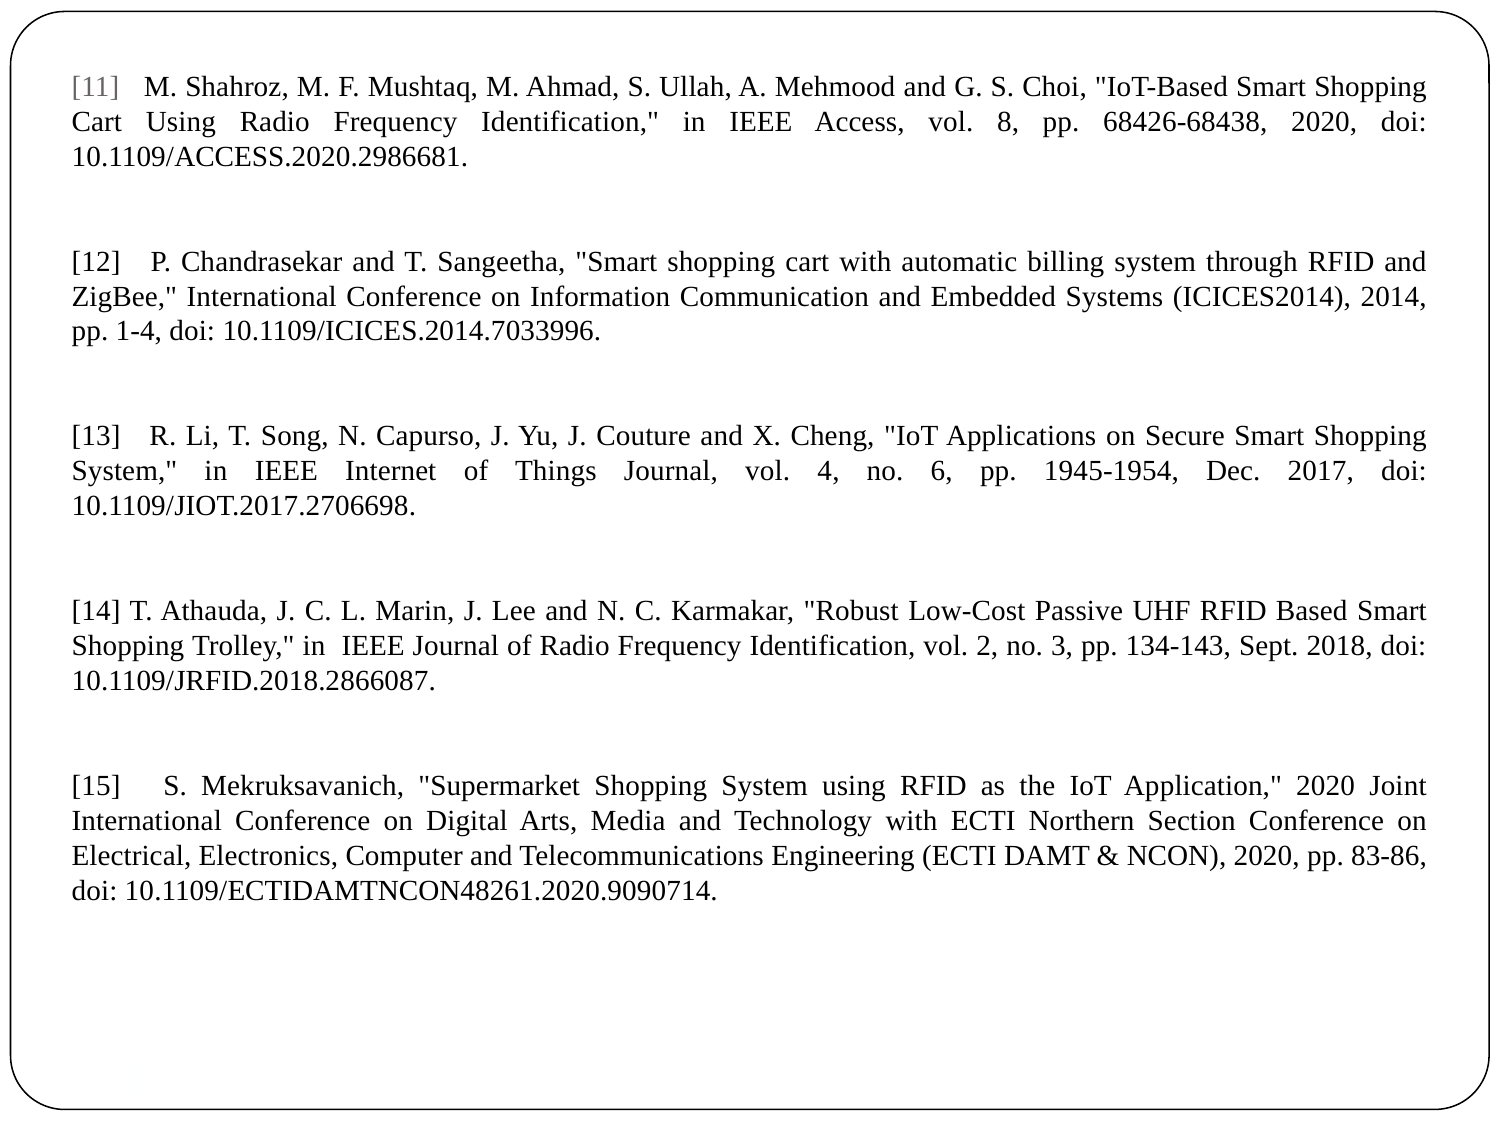

[11]   M. Shahroz, M. F. Mushtaq, M. Ahmad, S. Ullah, A. Mehmood and G. S. Choi, "IoT-Based Smart Shopping Cart Using Radio Frequency Identification," in IEEE Access, vol. 8, pp. 68426-68438, 2020, doi: 10.1109/ACCESS.2020.2986681.

[12]   P. Chandrasekar and T. Sangeetha, "Smart shopping cart with automatic billing system through RFID and ZigBee," International Conference on Information Communication and Embedded Systems (ICICES2014), 2014, pp. 1-4, doi: 10.1109/ICICES.2014.7033996.

[13]   R. Li, T. Song, N. Capurso, J. Yu, J. Couture and X. Cheng, "IoT Applications on Secure Smart Shopping System," in IEEE Internet of Things Journal, vol. 4, no. 6, pp. 1945-1954, Dec. 2017, doi: 10.1109/JIOT.2017.2706698.

[14] T. Athauda, J. C. L. Marin, J. Lee and N. C. Karmakar, "Robust Low-Cost Passive UHF RFID Based Smart Shopping Trolley," in  IEEE Journal of Radio Frequency Identification, vol. 2, no. 3, pp. 134-143, Sept. 2018, doi: 10.1109/JRFID.2018.2866087.

[15]   S. Mekruksavanich, "Supermarket Shopping System using RFID as the IoT Application," 2020 Joint International Conference on Digital Arts, Media and Technology with ECTI Northern Section Conference on Electrical, Electronics, Computer and Telecommunications Engineering (ECTI DAMT & NCON), 2020, pp. 83-86, doi: 10.1109/ECTIDAMTNCON48261.2020.9090714.

1